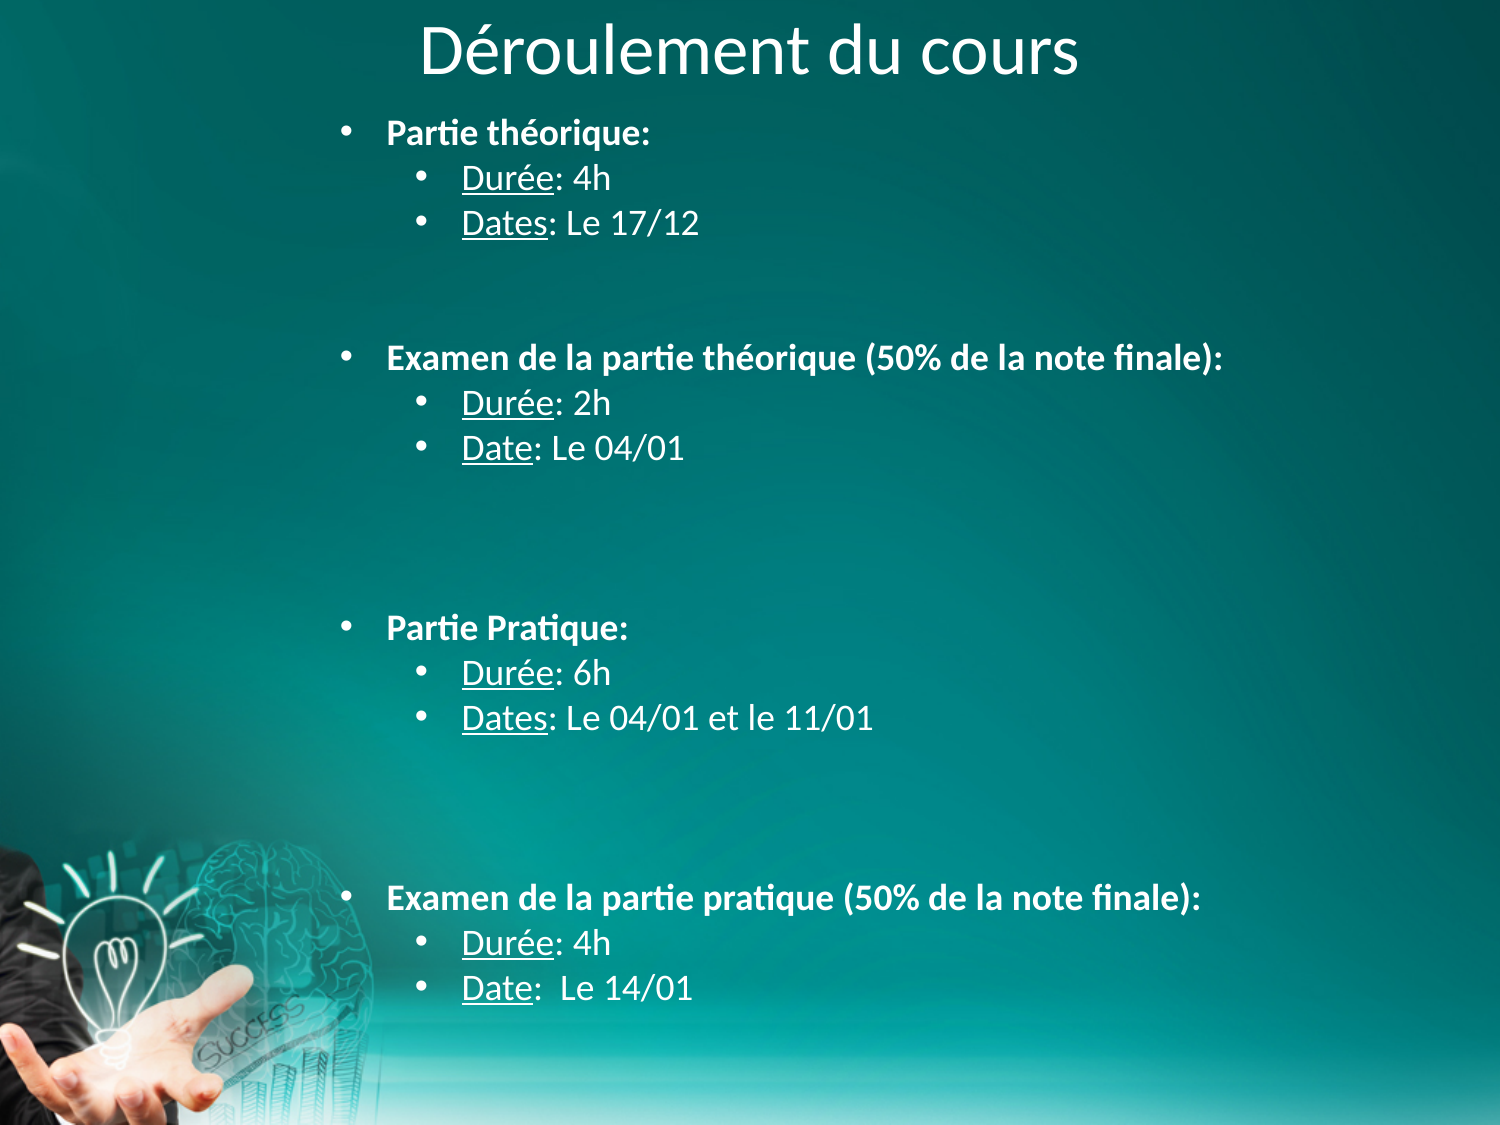

Déroulement du cours
Partie théorique:
Durée: 4h
Dates: Le 17/12

Examen de la partie théorique (50% de la note finale):
Durée: 2h
Date: Le 04/01

Partie Pratique:
Durée: 6h
Dates: Le 04/01 et le 11/01

Examen de la partie pratique (50% de la note finale):
Durée: 4h
Date:  Le 14/01